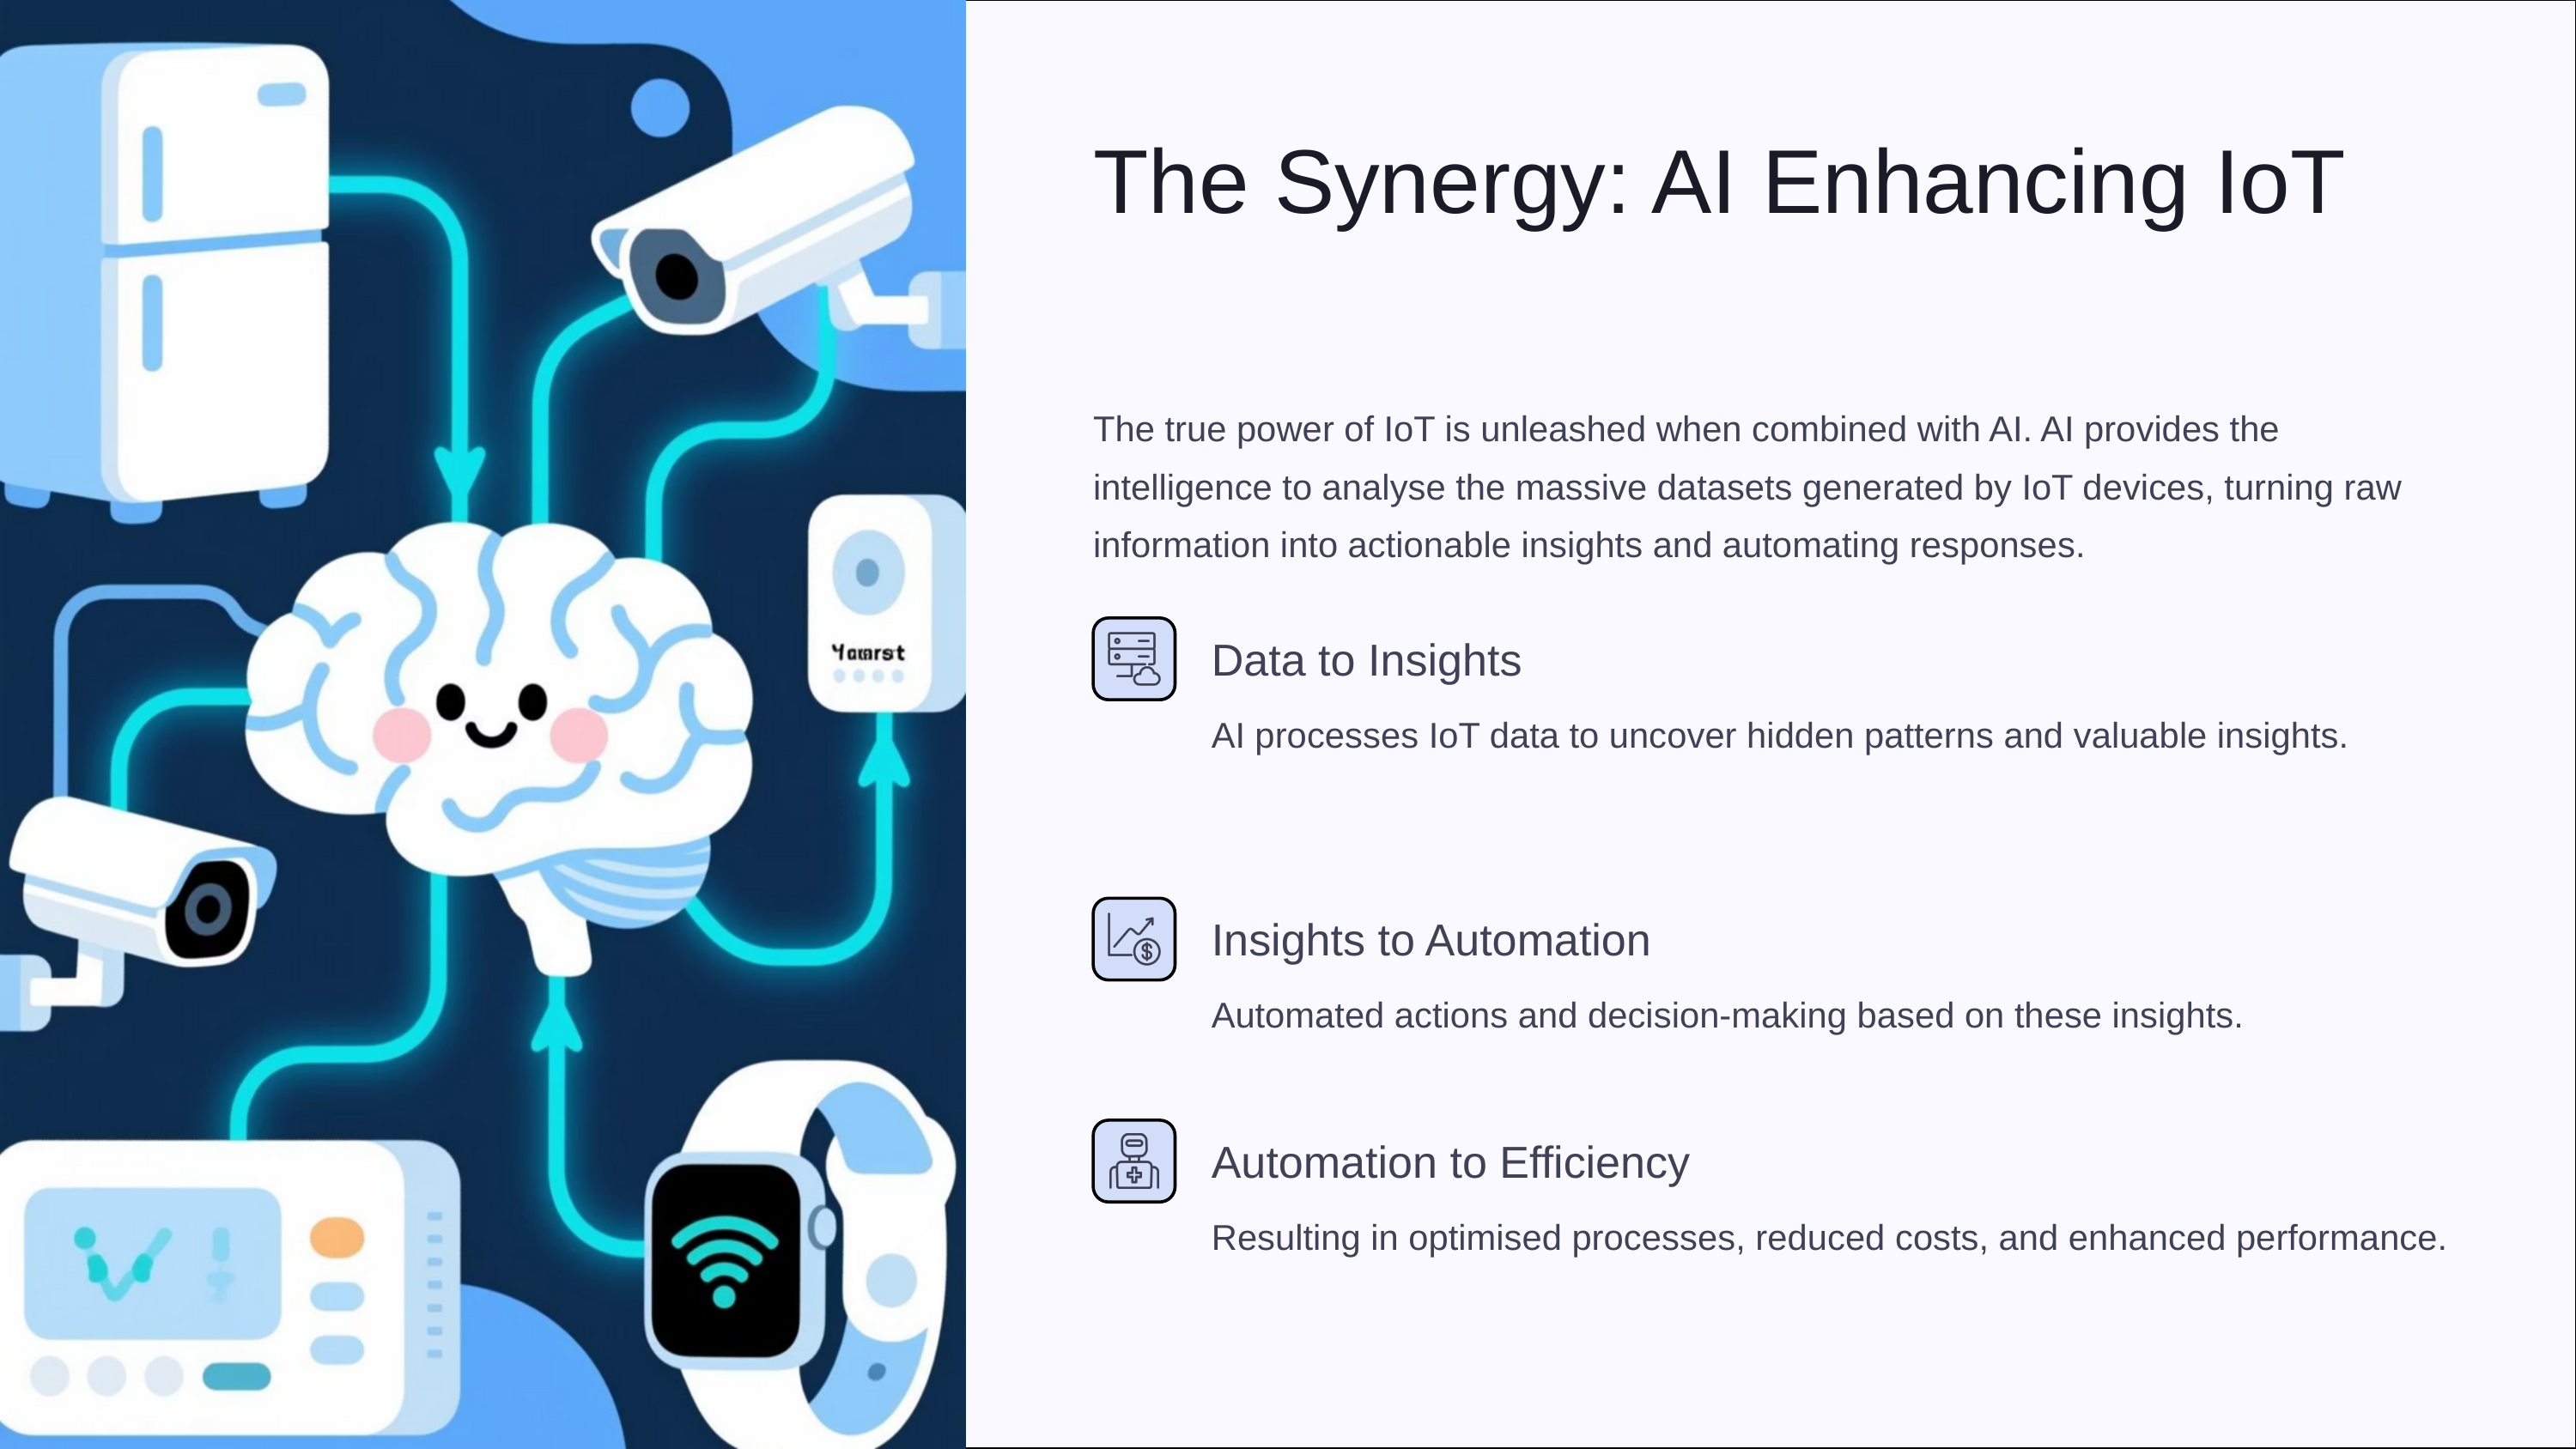

The Synergy: AI Enhancing IoT
The true power of IoT is unleashed when combined with AI. AI provides the intelligence to analyse the massive datasets generated by IoT devices, turning raw information into actionable insights and automating responses.

Data to Insights

AI processes IoT data to uncover hidden patterns and valuable insights.

Insights to Automation

Automated actions and decision-making based on these insights.

Automation to Efficiency

Resulting in optimised processes, reduced costs, and enhanced performance.